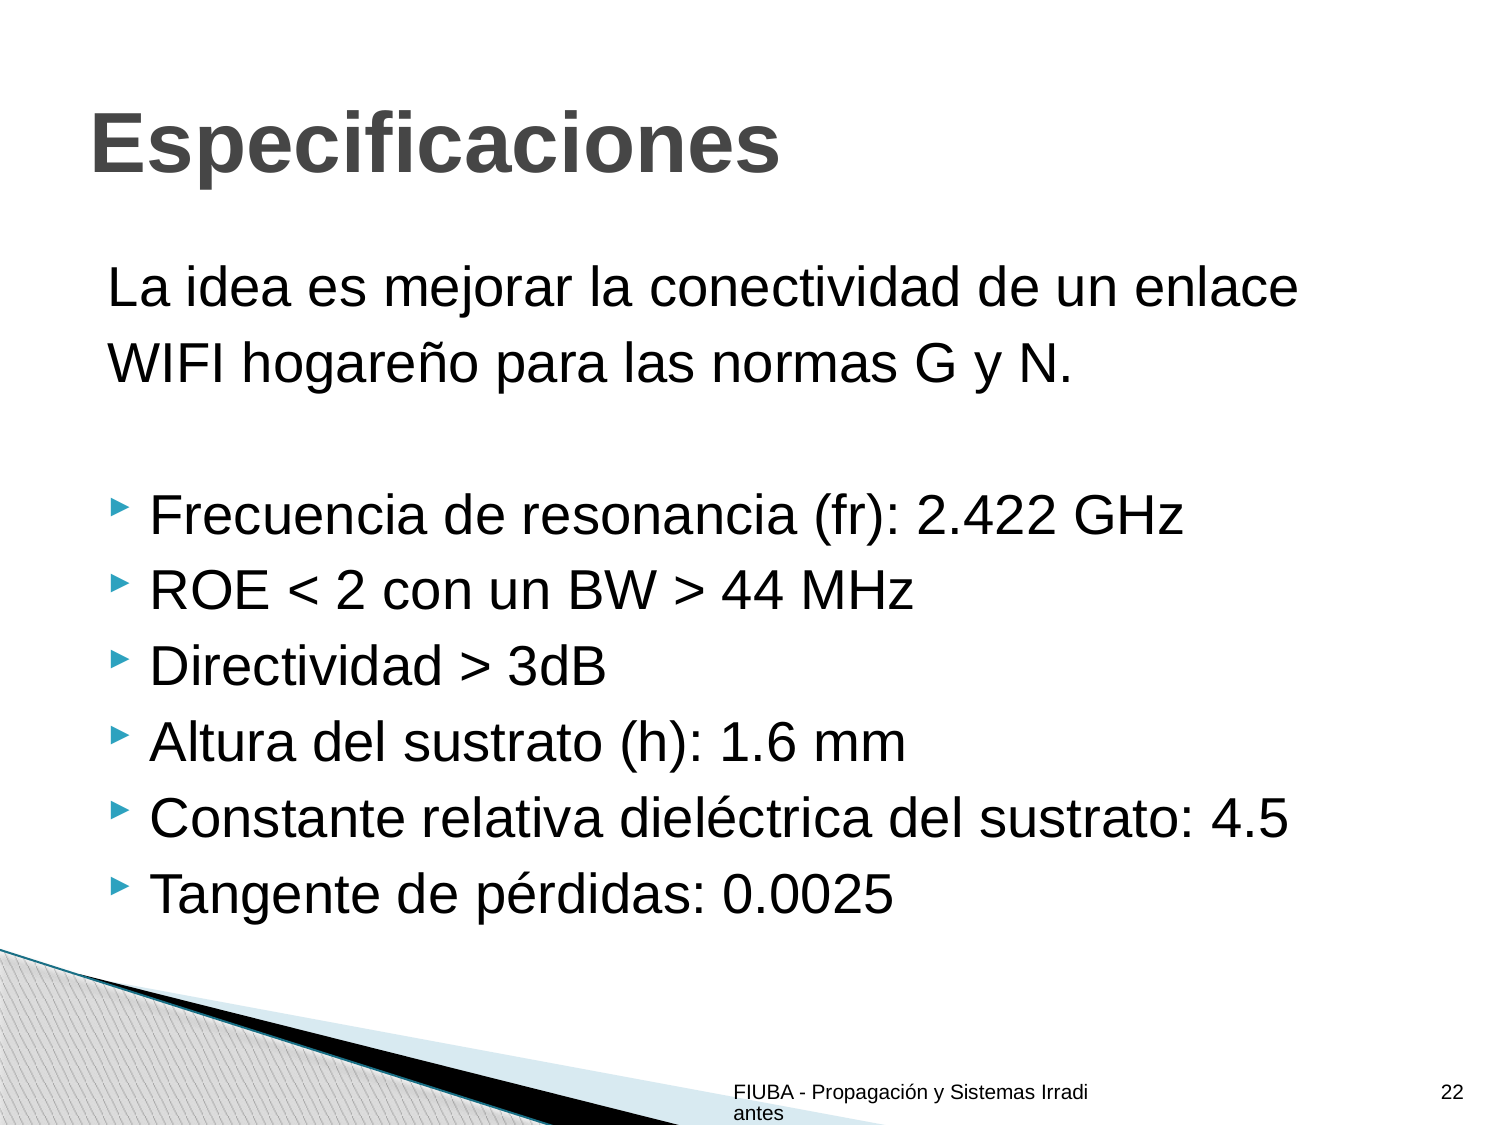

# Especificaciones
La idea es mejorar la conectividad de un enlace
WIFI hogareño para las normas G y N.

Frecuencia de resonancia (fr): 2.422 GHz
ROE < 2 con un BW > 44 MHz
Directividad > 3dB
Altura del sustrato (h): 1.6 mm
Constante relativa dieléctrica del sustrato: 4.5
Tangente de pérdidas: 0.0025
FIUBA - Propagación y Sistemas Irradiantes
22